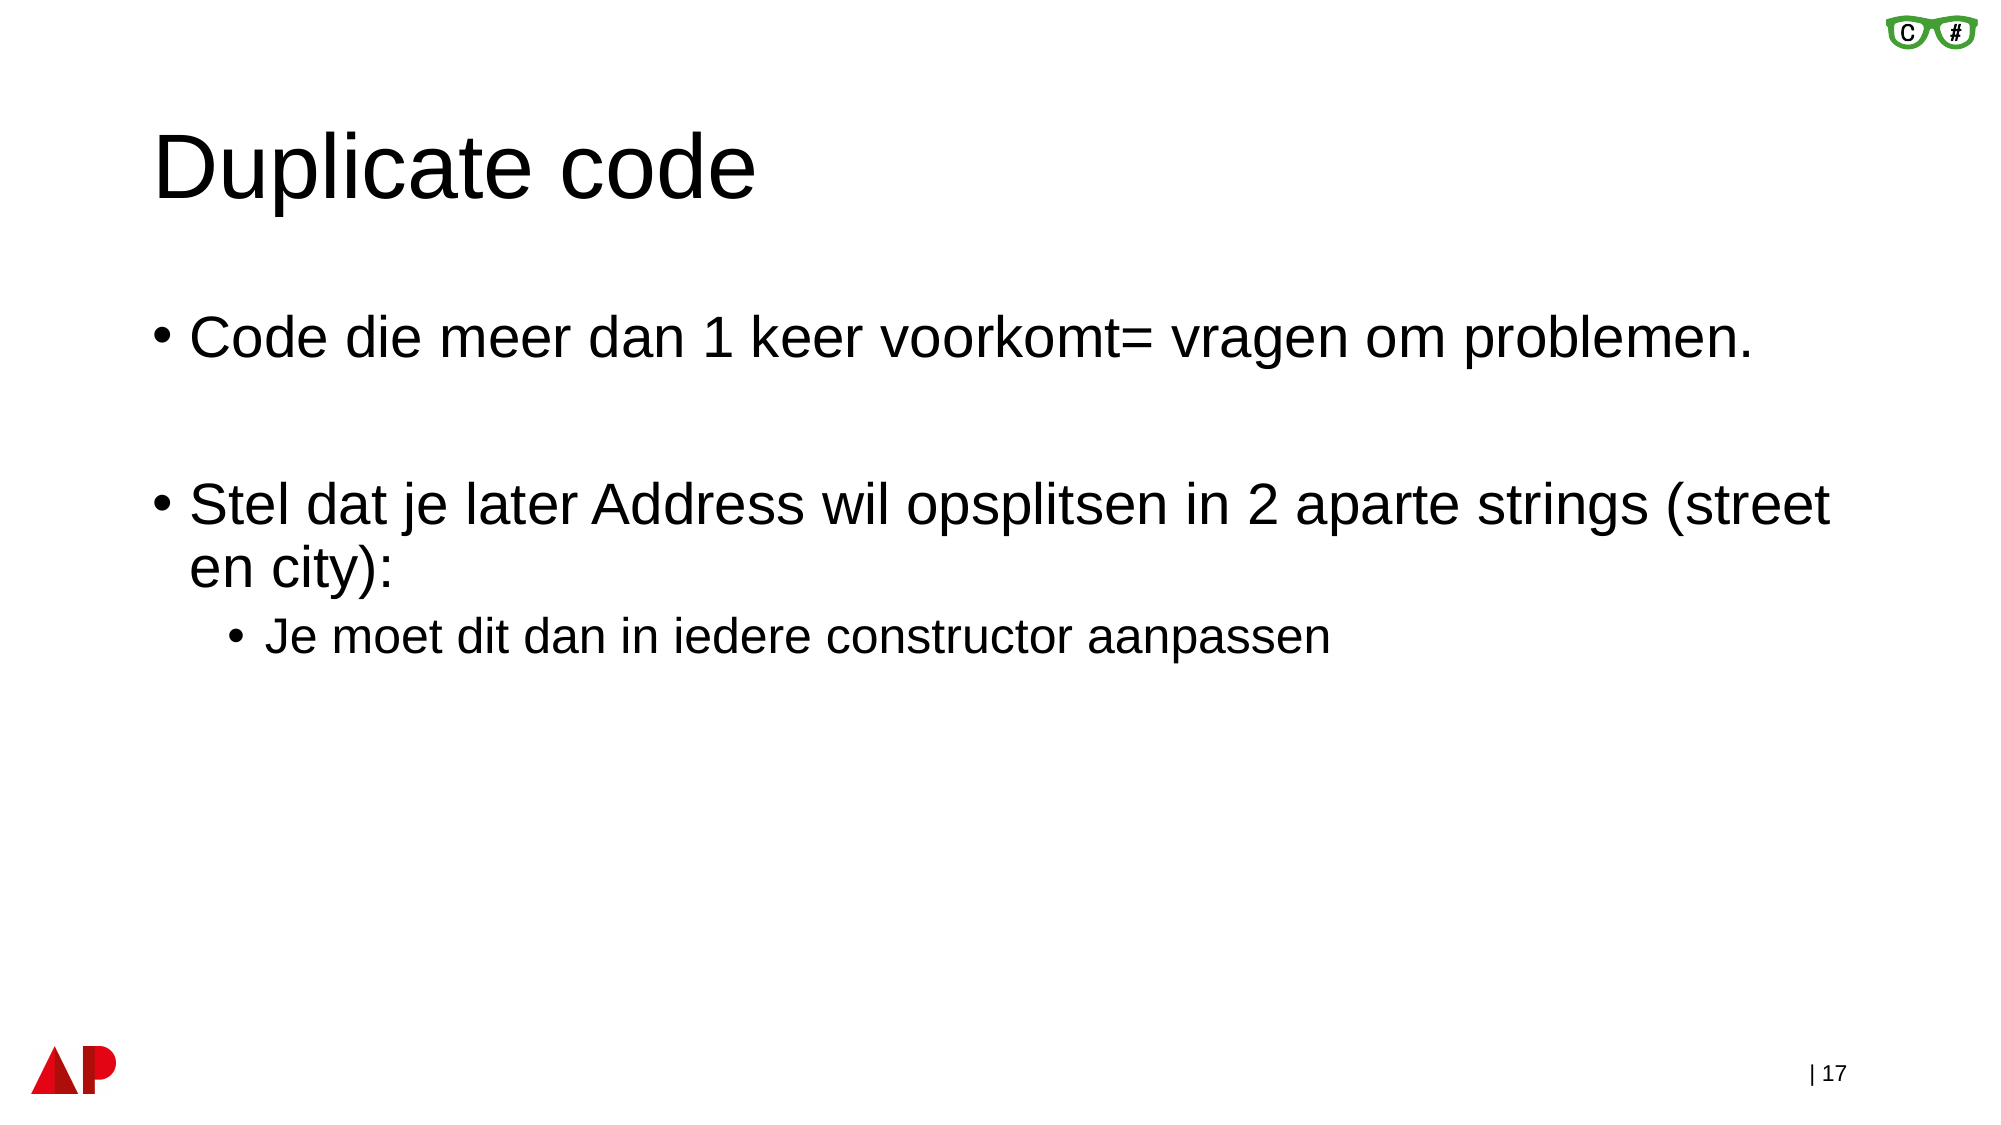

# Duplicate code
Code die meer dan 1 keer voorkomt= vragen om problemen.

Stel dat je later Address wil opsplitsen in 2 aparte strings (street en city):
Je moet dit dan in iedere constructor aanpassen
| 17